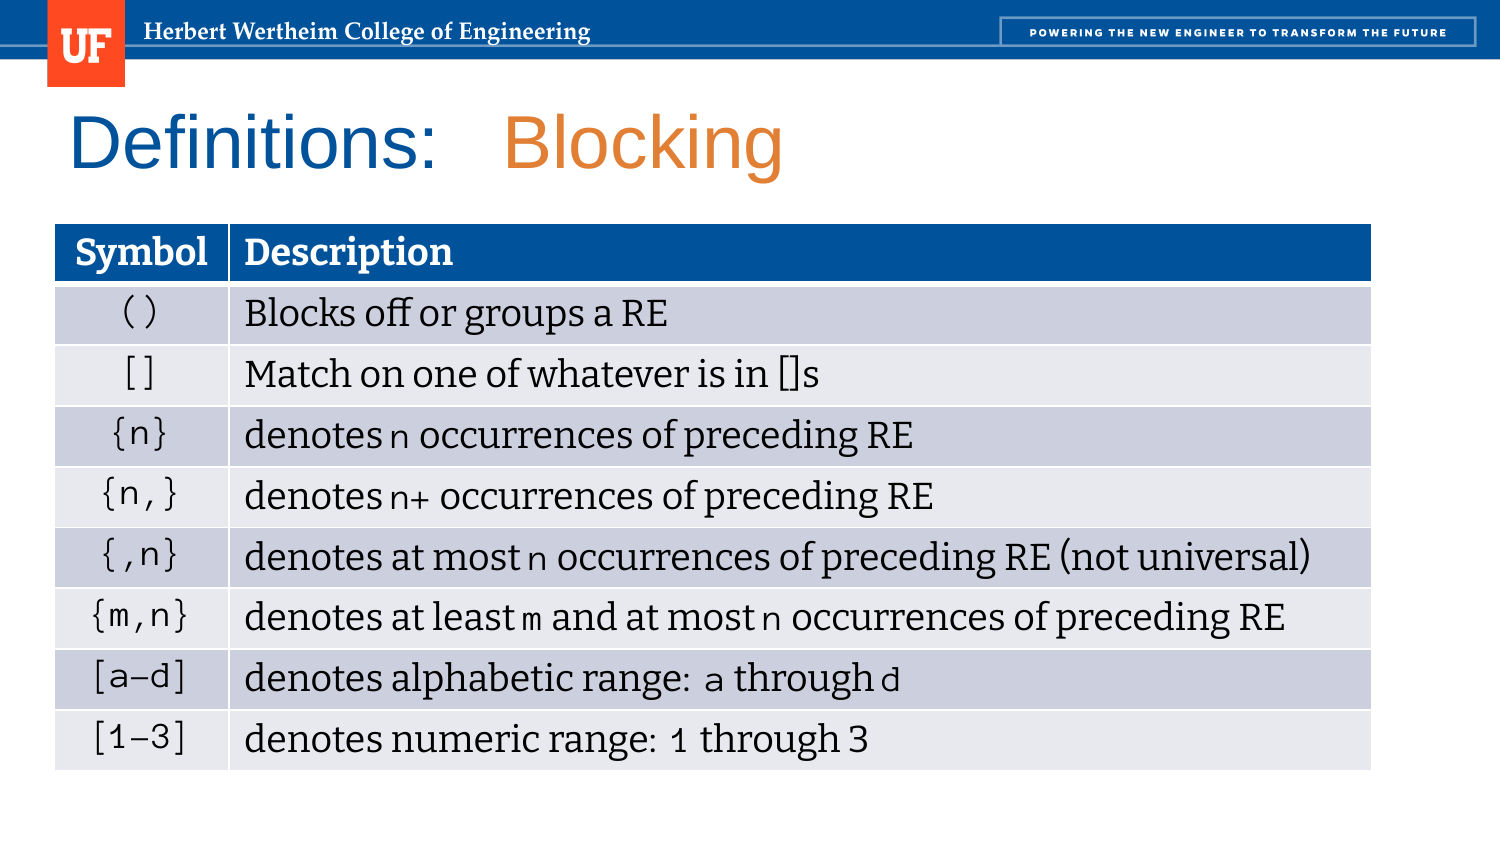

# Definitions:   Blocking
| Symbol | Description |
| --- | --- |
| () | Blocks off or groups a RE |
| [] | Match on one of whatever is in []s |
| {n} | denotes n occurrences of preceding RE |
| {n,} | denotes n+ occurrences of preceding RE |
| {,n} | denotes at most n occurrences of preceding RE (not universal) |
| {m,n} | denotes at least m and at most n occurrences of preceding RE |
| [a–d] | denotes alphabetic range: a through d |
| [1–3] | denotes numeric range: 1 through 3 |